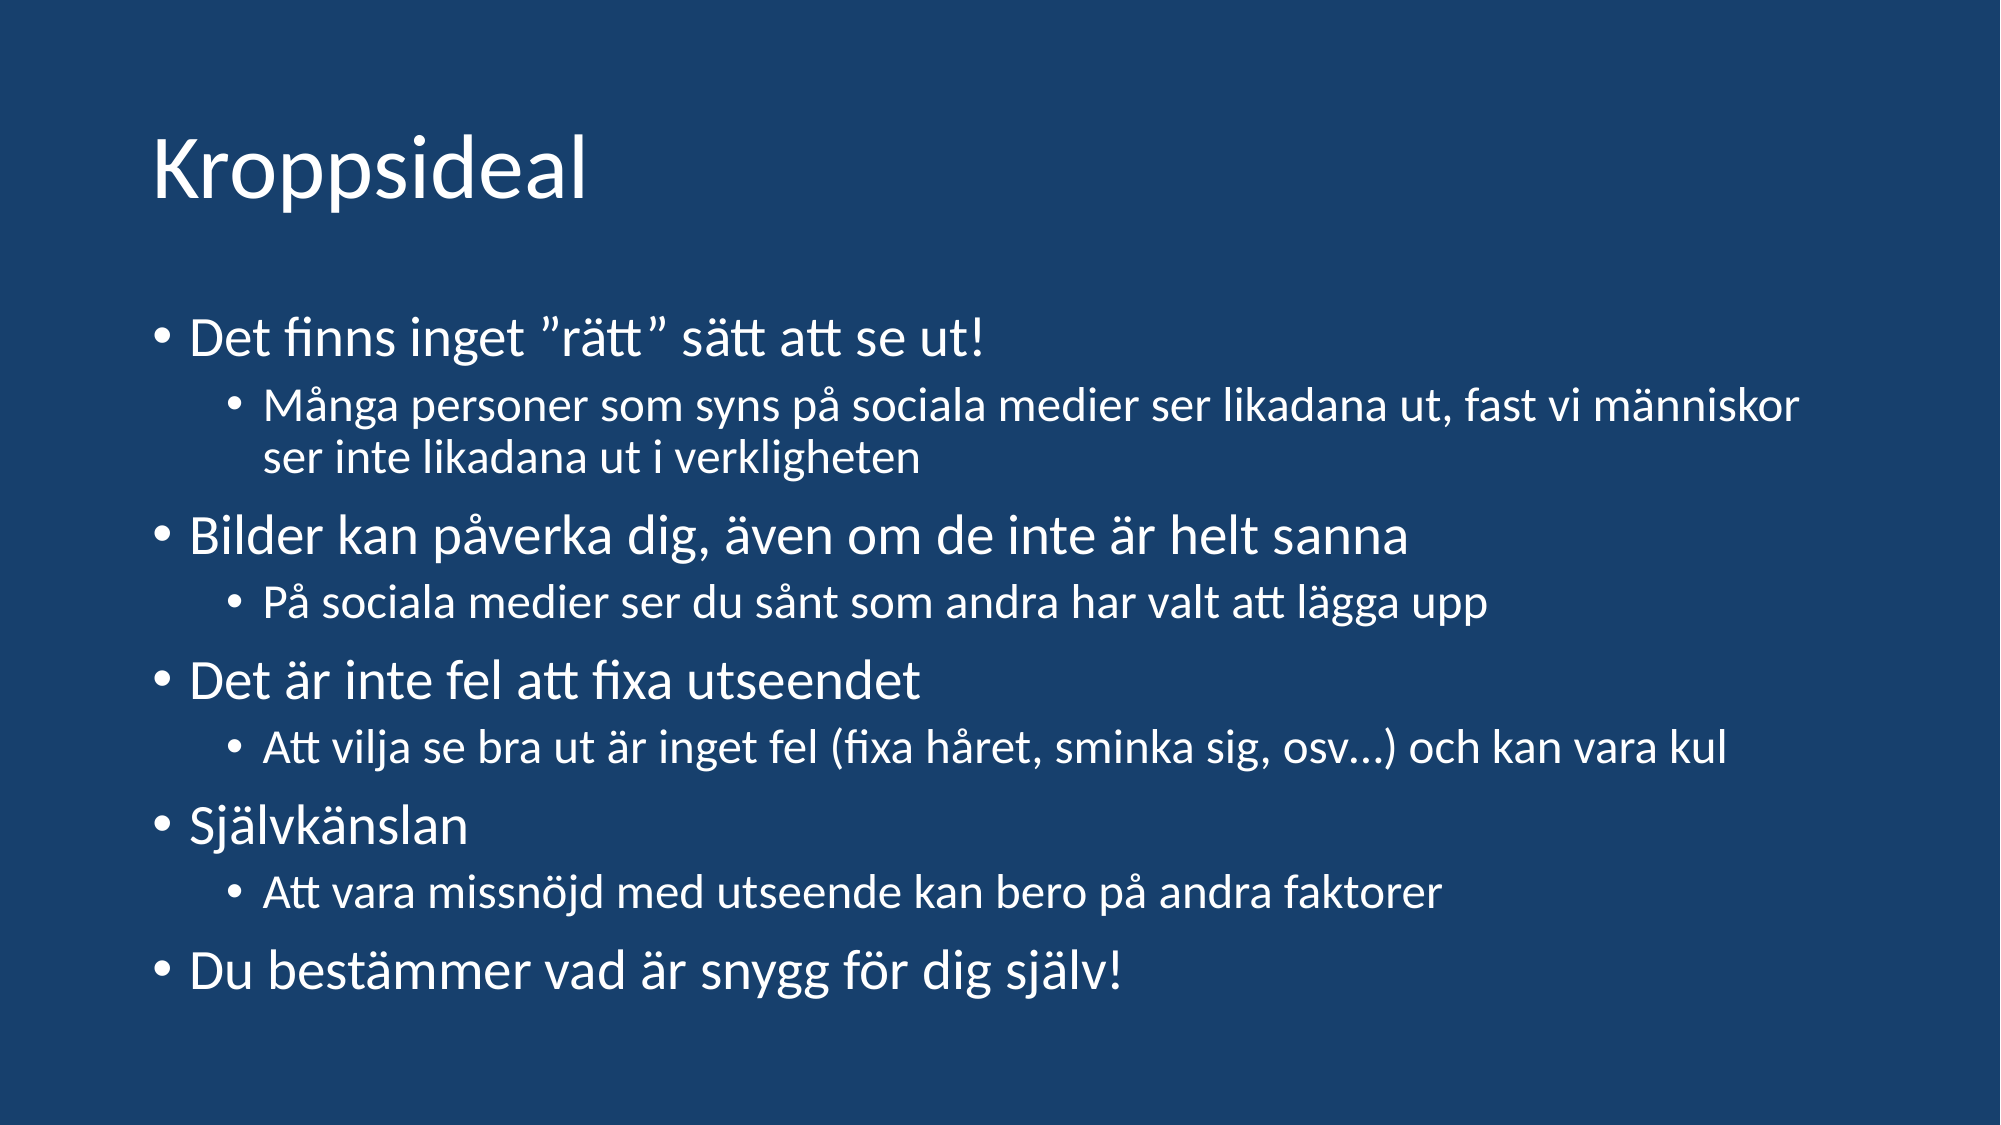

# Kroppsideal
Det finns inget ”rätt” sätt att se ut!
Många personer som syns på sociala medier ser likadana ut, fast vi människor ser inte likadana ut i verkligheten
Bilder kan påverka dig, även om de inte är helt sanna
På sociala medier ser du sånt som andra har valt att lägga upp
Det är inte fel att fixa utseendet
Att vilja se bra ut är inget fel (fixa håret, sminka sig, osv…) och kan vara kul
Självkänslan
Att vara missnöjd med utseende kan bero på andra faktorer
Du bestämmer vad är snygg för dig själv!